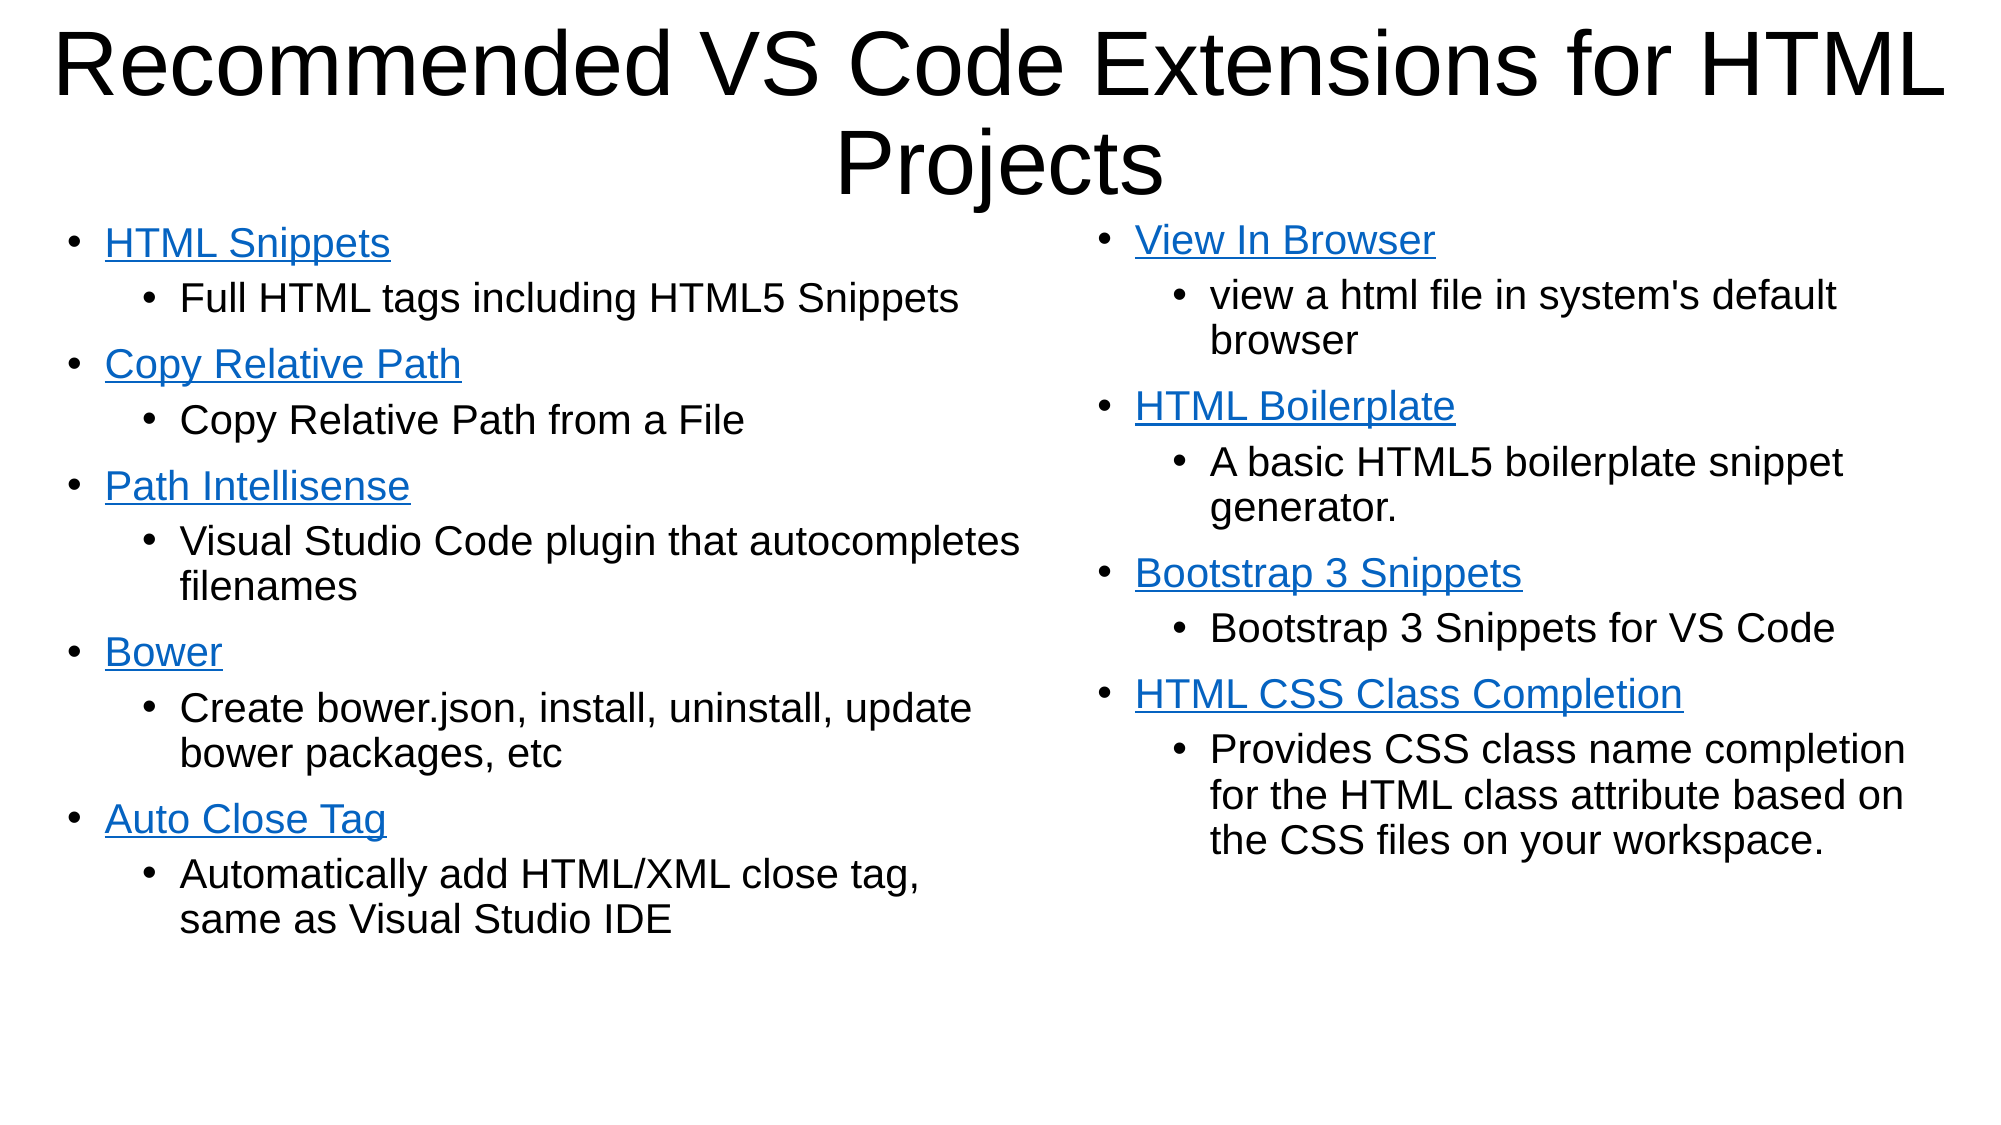

# Recommended VS Code Extensions for HTML Projects
View In Browser
view a html file in system's default browser
HTML Boilerplate
A basic HTML5 boilerplate snippet generator.
Bootstrap 3 Snippets
Bootstrap 3 Snippets for VS Code
HTML CSS Class Completion
Provides CSS class name completion for the HTML class attribute based on the CSS files on your workspace.

HTML Snippets
Full HTML tags including HTML5 Snippets
Copy Relative Path
Copy Relative Path from a File
Path Intellisense
Visual Studio Code plugin that autocompletes filenames
Bower
Create bower.json, install, uninstall, update bower packages, etc
Auto Close Tag
Automatically add HTML/XML close tag, same as Visual Studio IDE